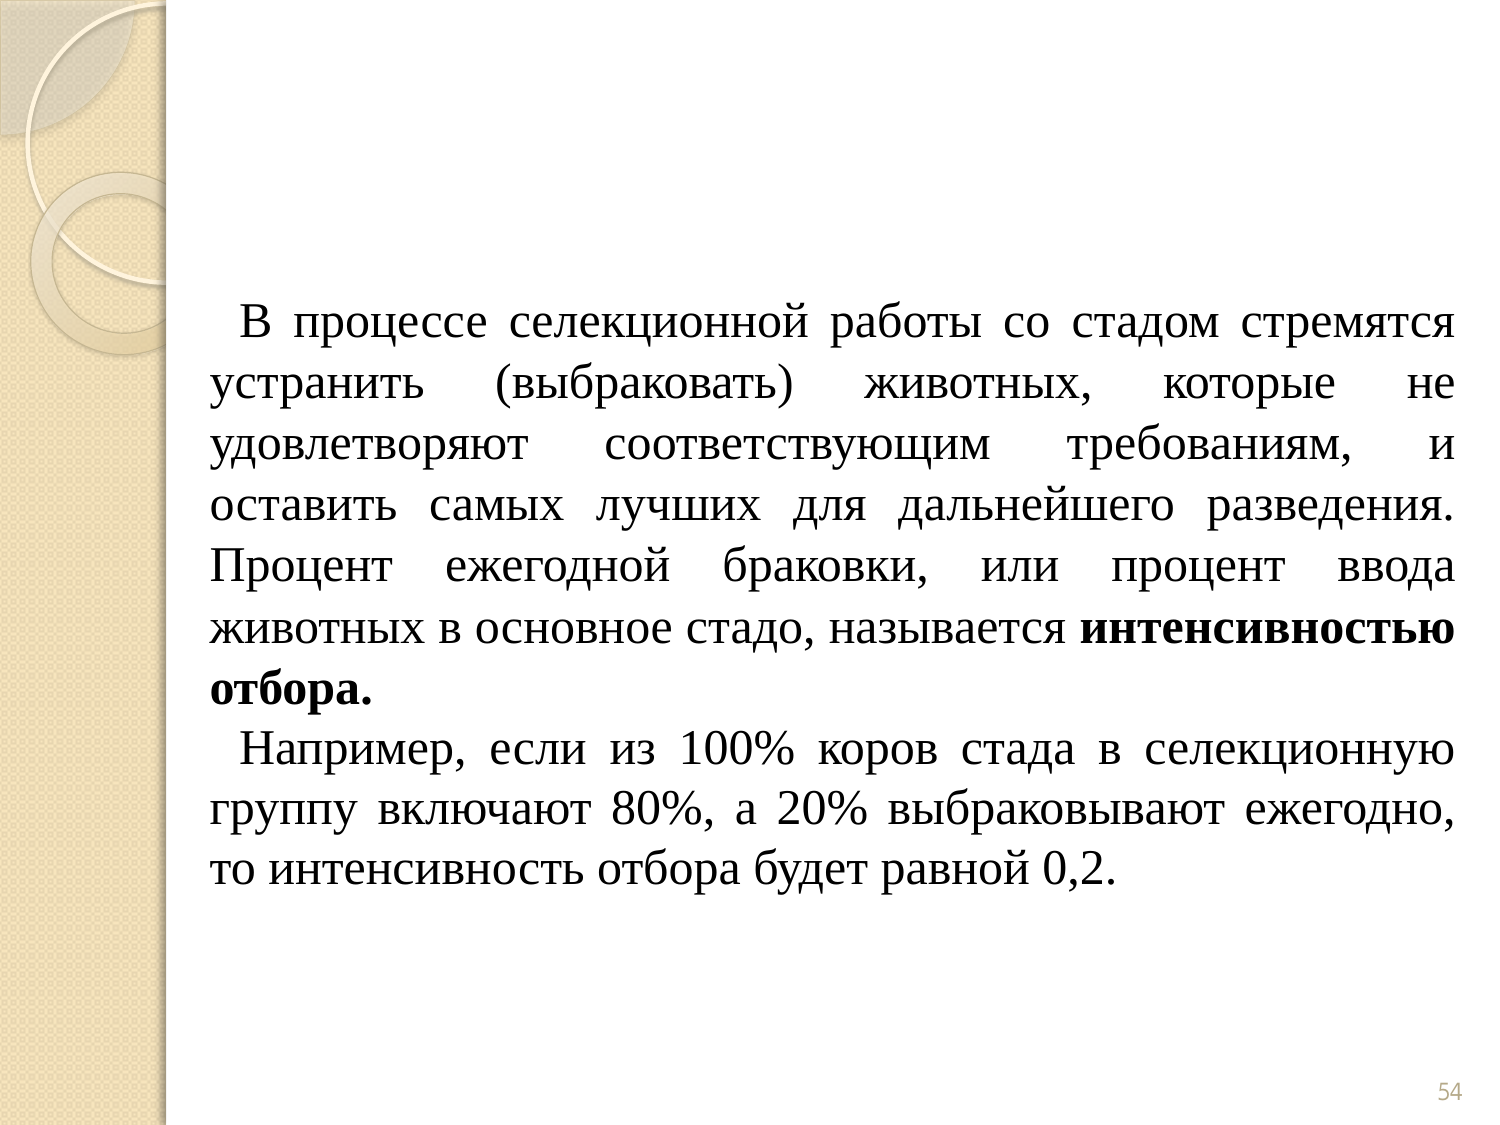

В процессе селекционной работы со стадом стремятся устранить (выбраковать) животных, которые не удовлетворяют соответствующим требованиям, и оставить самых лучших для дальнейшего разведения. Процент ежегодной браковки, или процент ввода животных в основное стадо, называется интенсивностью отбора.
Например, если из 100% коров стада в селекционную группу включают 80%, а 20% выбраковывают ежегодно, то интенсивность отбора будет равной 0,2.
54